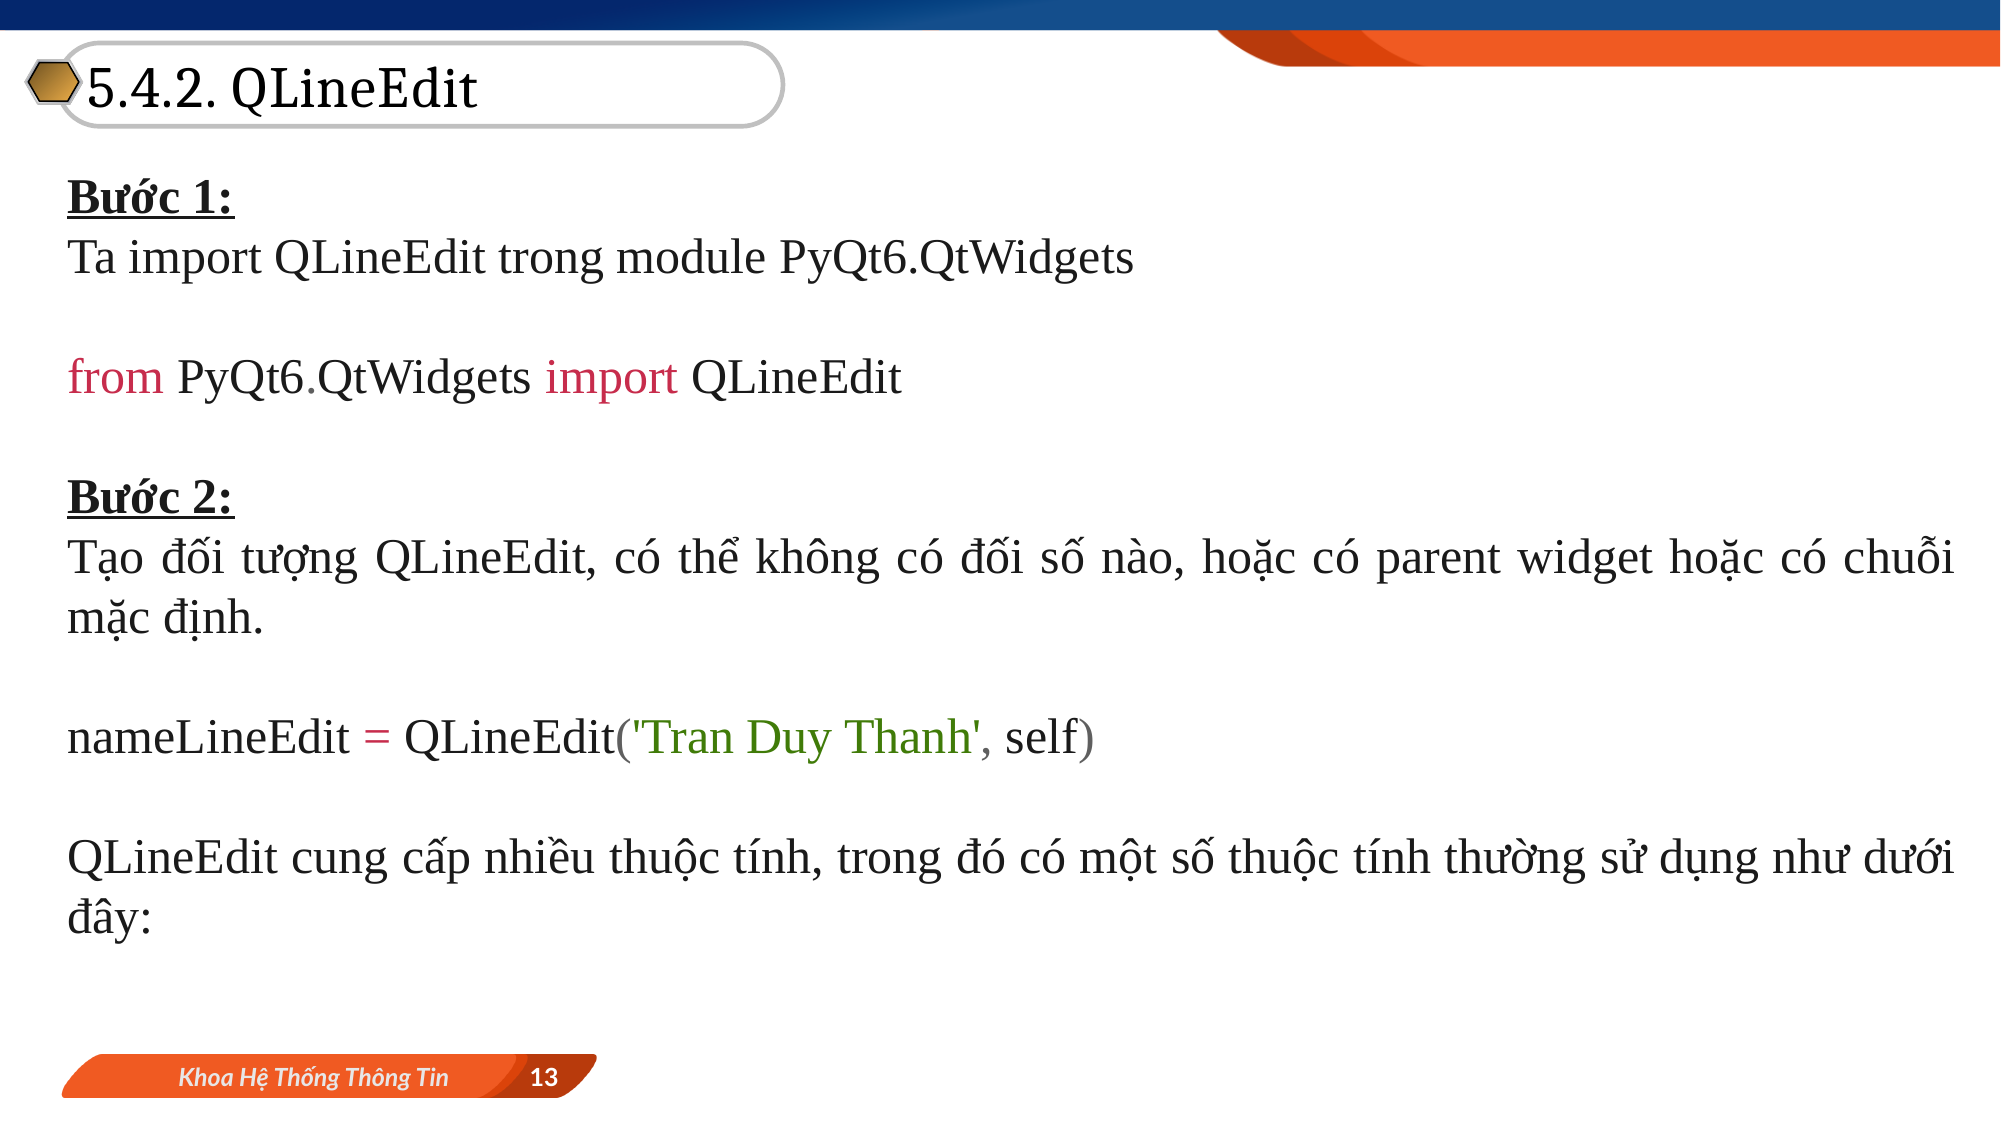

5.4.2. QLineEdit

Bước 1:
Ta import QLineEdit trong module PyQt6.QtWidgets

from PyQt6.QtWidgets import QLineEdit

Bước 2:
Tạo đối tượng QLineEdit, có thể không có đối số nào, hoặc có parent widget hoặc có chuỗi mặc định.

nameLineEdit = QLineEdit('Tran Duy Thanh', self)

QLineEdit cung cấp nhiều thuộc tính, trong đó có một số thuộc tính thường sử dụng như dưới đây:
13
Khoa Hệ Thống Thông Tin